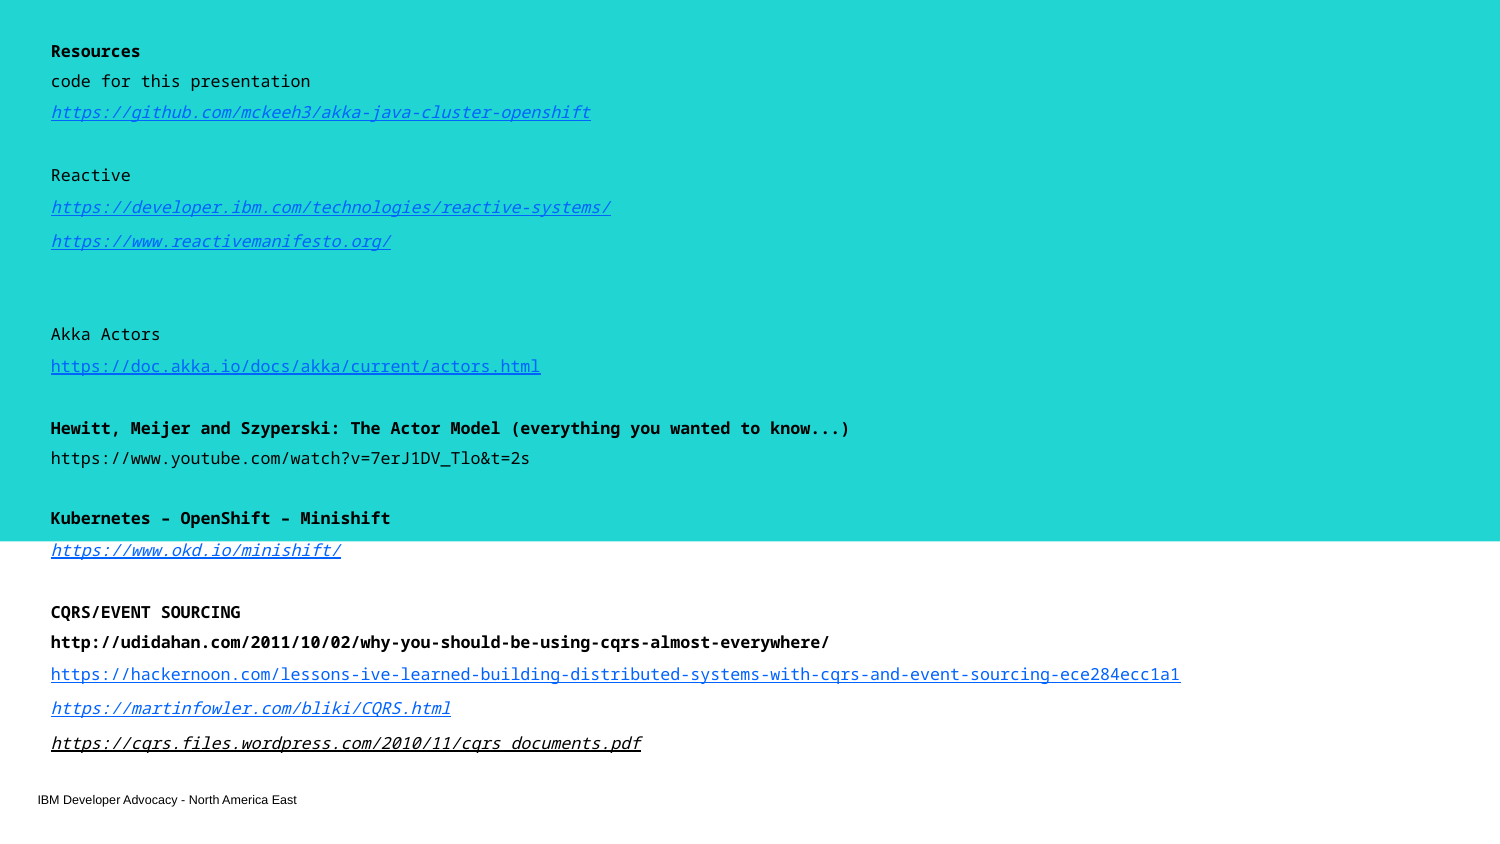

# Resources code for this presentation https://github.com/mckeeh3/akka-java-cluster-openshift Reactive https://developer.ibm.com/technologies/reactive-systems/ https://www.reactivemanifesto.org/ Akka Actors https://doc.akka.io/docs/akka/current/actors.html Hewitt, Meijer and Szyperski: The Actor Model (everything you wanted to know...) https://www.youtube.com/watch?v=7erJ1DV_Tlo&t=2s Kubernetes – OpenShift – Minishift https://www.okd.io/minishift/ CQRS/EVENT SOURCING http://udidahan.com/2011/10/02/why-you-should-be-using-cqrs-almost-everywhere/ https://hackernoon.com/lessons-ive-learned-building-distributed-systems-with-cqrs-and-event-sourcing-ece284ecc1a1 https://martinfowler.com/bliki/CQRS.html https://cqrs.files.wordpress.com/2010/11/cqrs_documents.pdf
IBM Developer Advocacy - North America East